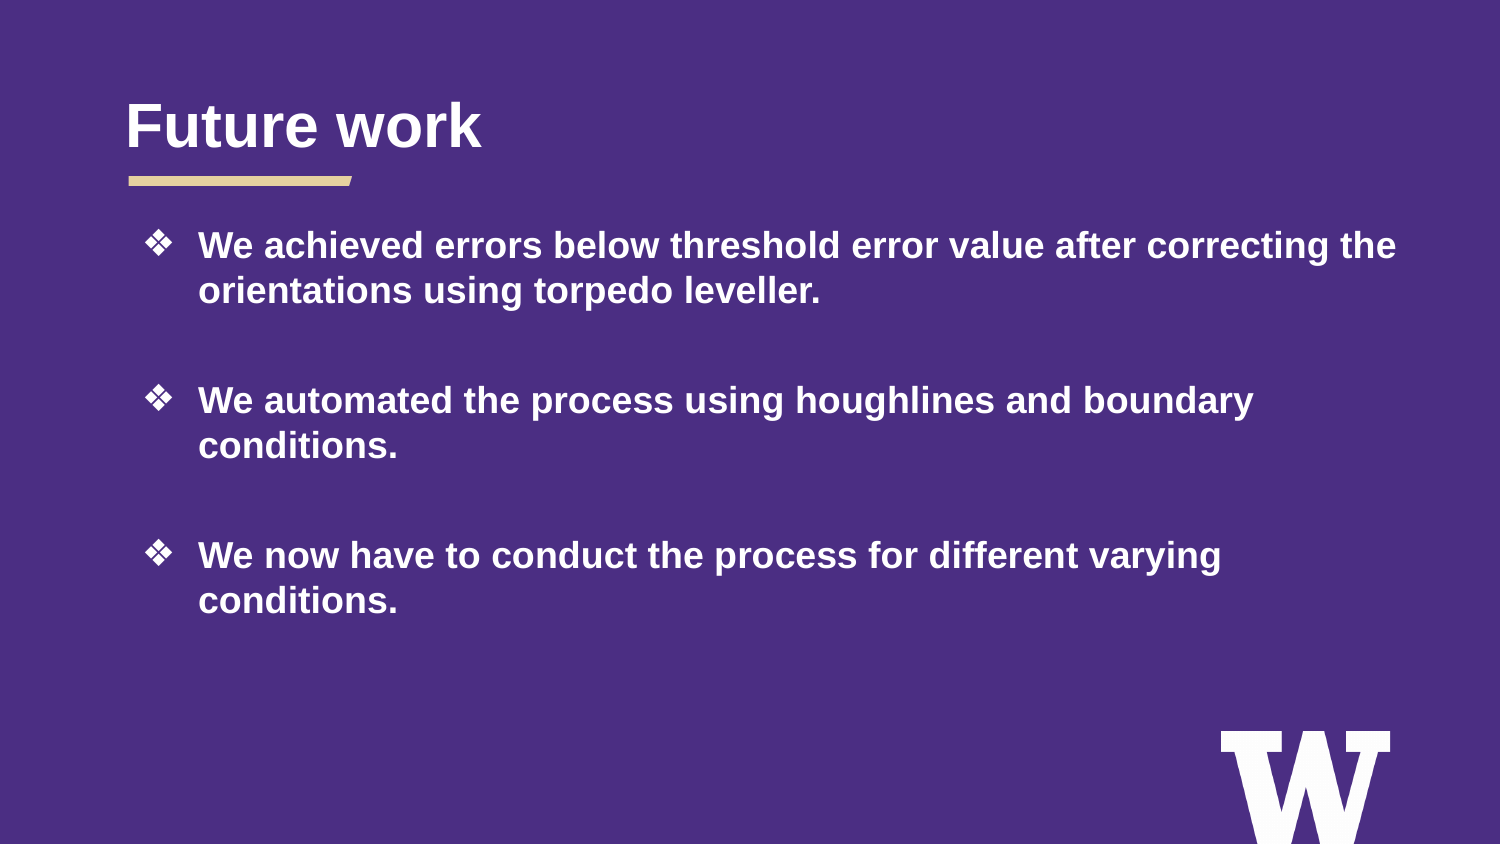

# Future work
We achieved errors below threshold error value after correcting the orientations using torpedo leveller.

We automated the process using houghlines and boundary conditions.

We now have to conduct the process for different varying conditions.